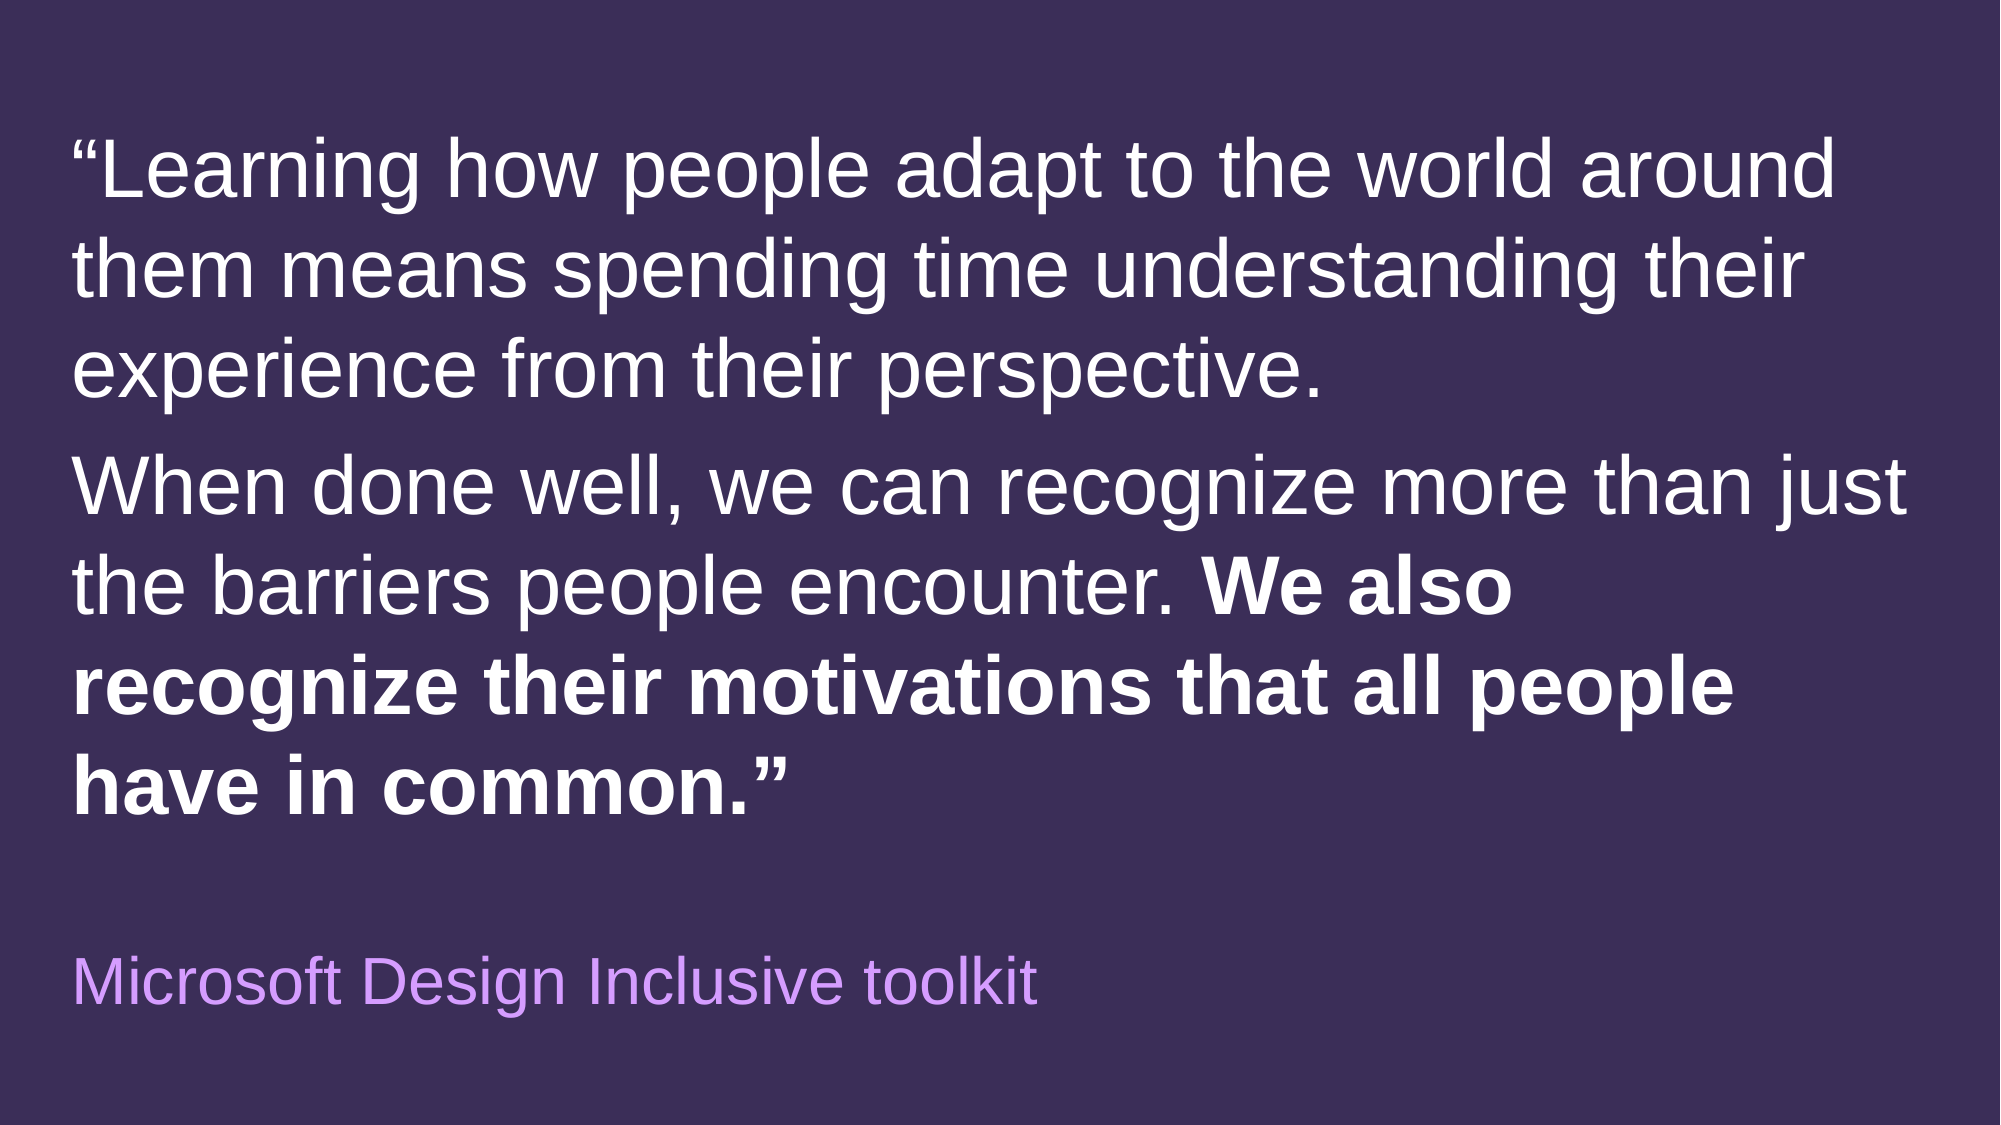

“Learning how people adapt to the world around them means spending time understanding their experience from their perspective.
When done well, we can recognize more than just the barriers people encounter. We also recognize their motivations that all people have in common.”

Microsoft Design Inclusive toolkit